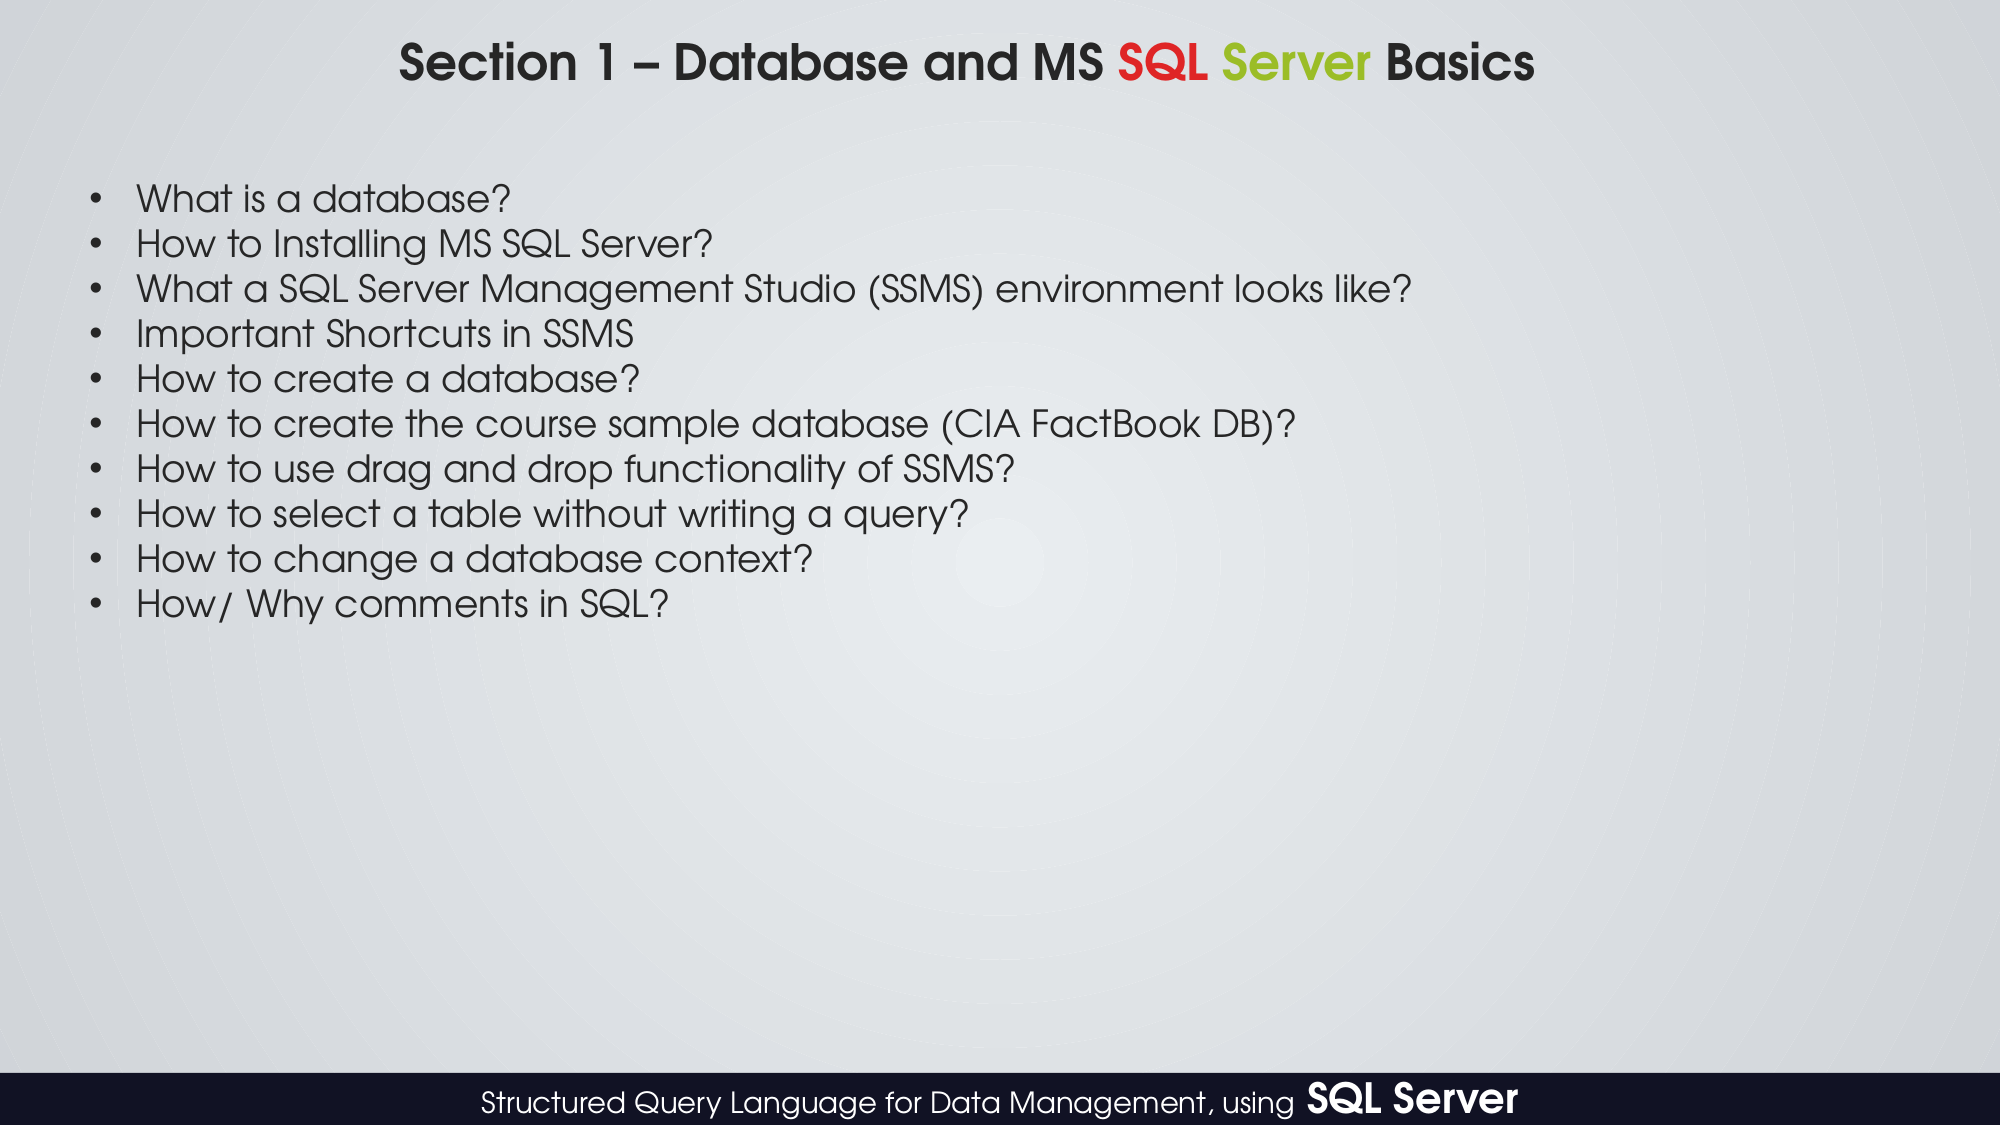

Section 1 – Database and MS SQL Server Basics
What is a database?
How to Installing MS SQL Server?
What a SQL Server Management Studio (SSMS) environment looks like?
Important Shortcuts in SSMS
How to create a database?
How to create the course sample database (CIA FactBook DB)?
How to use drag and drop functionality of SSMS?
How to select a table without writing a query?
How to change a database context?
How/ Why comments in SQL?